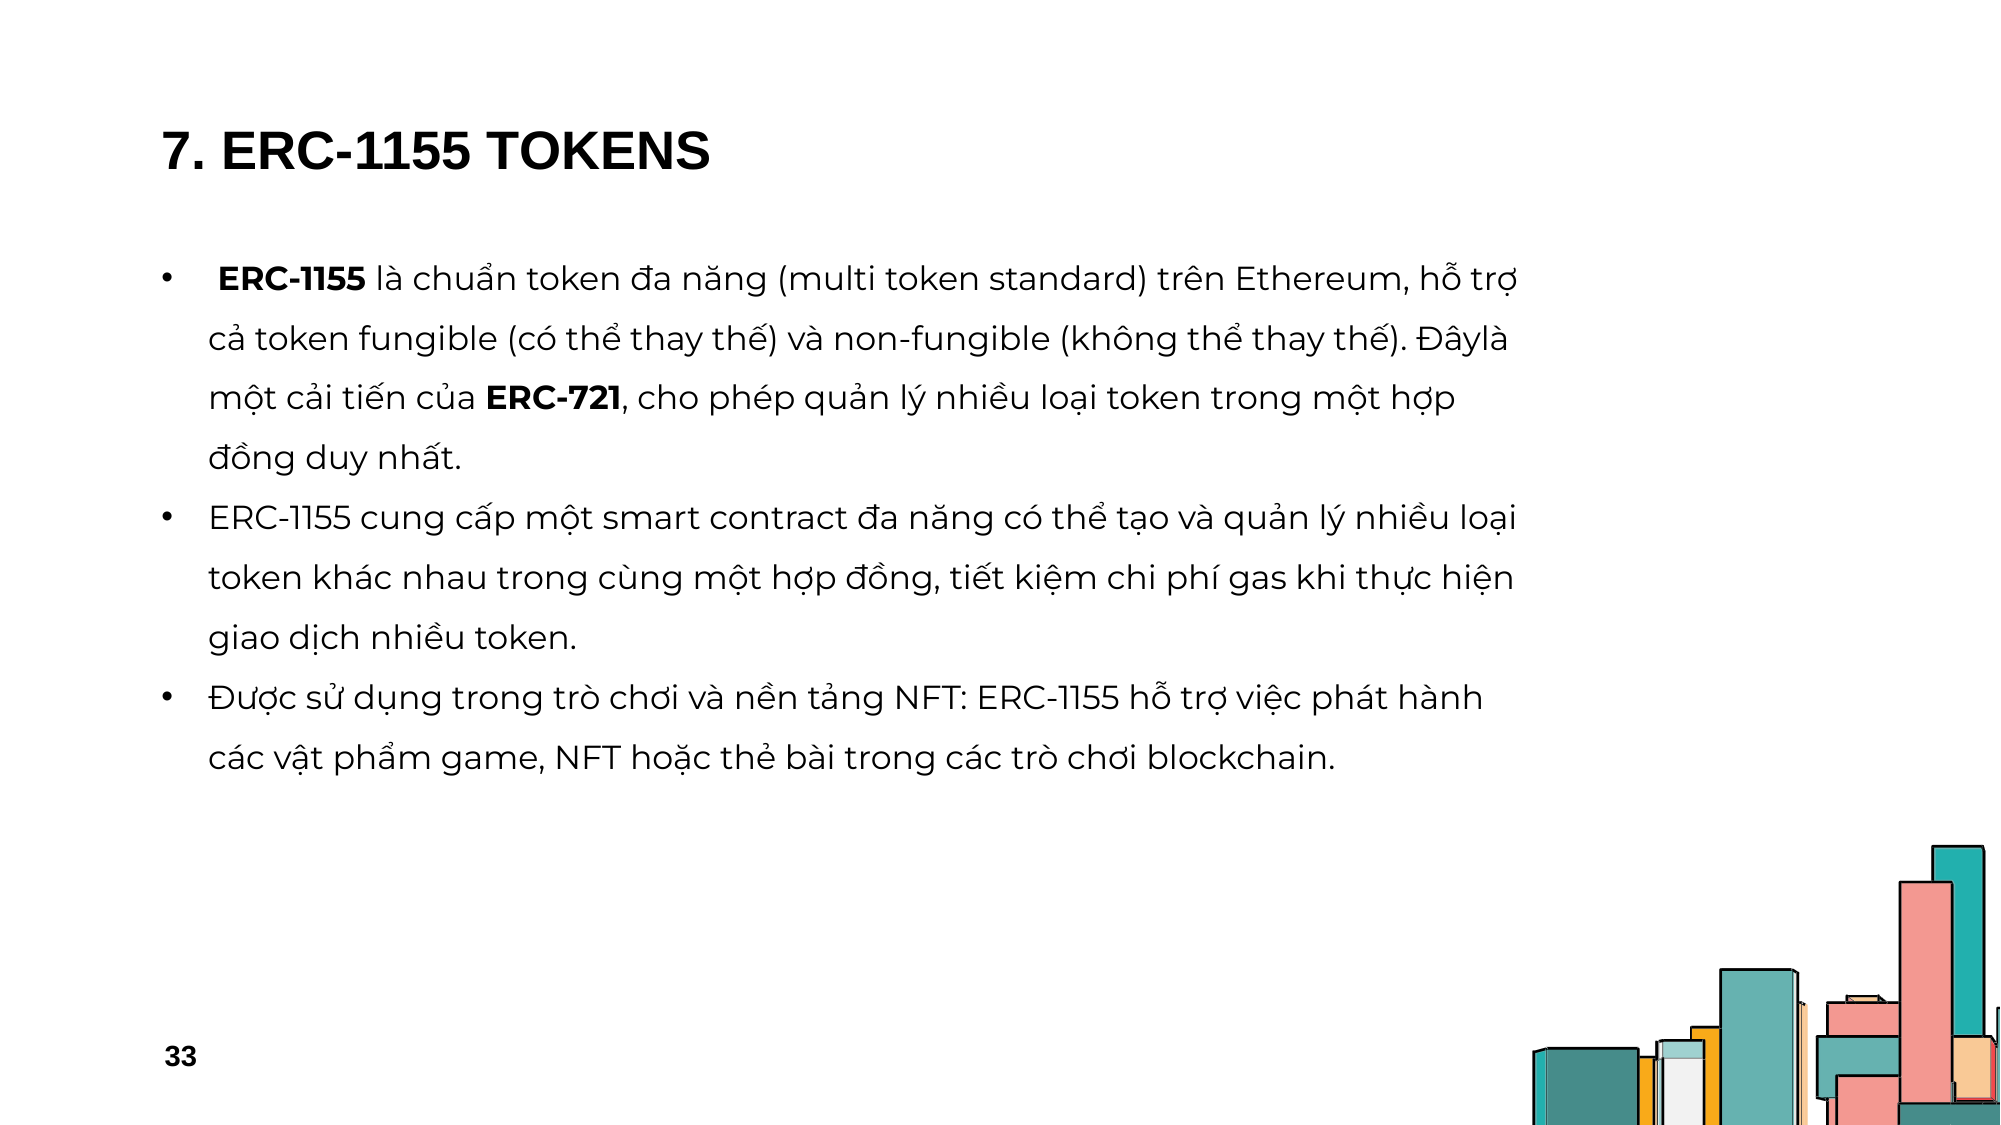

# 7. ERC-1155 tokens
 ERC-1155 là chuẩn token đa năng (multi token standard) trên Ethereum, hỗ trợ cả token fungible (có thể thay thế) và non-fungible (không thể thay thế). Đâylà một cải tiến của ERC-721, cho phép quản lý nhiều loại token trong một hợp đồng duy nhất.
ERC-1155 cung cấp một smart contract đa năng có thể tạo và quản lý nhiều loại token khác nhau trong cùng một hợp đồng, tiết kiệm chi phí gas khi thực hiện giao dịch nhiều token.
Được sử dụng trong trò chơi và nền tảng NFT: ERC-1155 hỗ trợ việc phát hành các vật phẩm game, NFT hoặc thẻ bài trong các trò chơi blockchain.
33